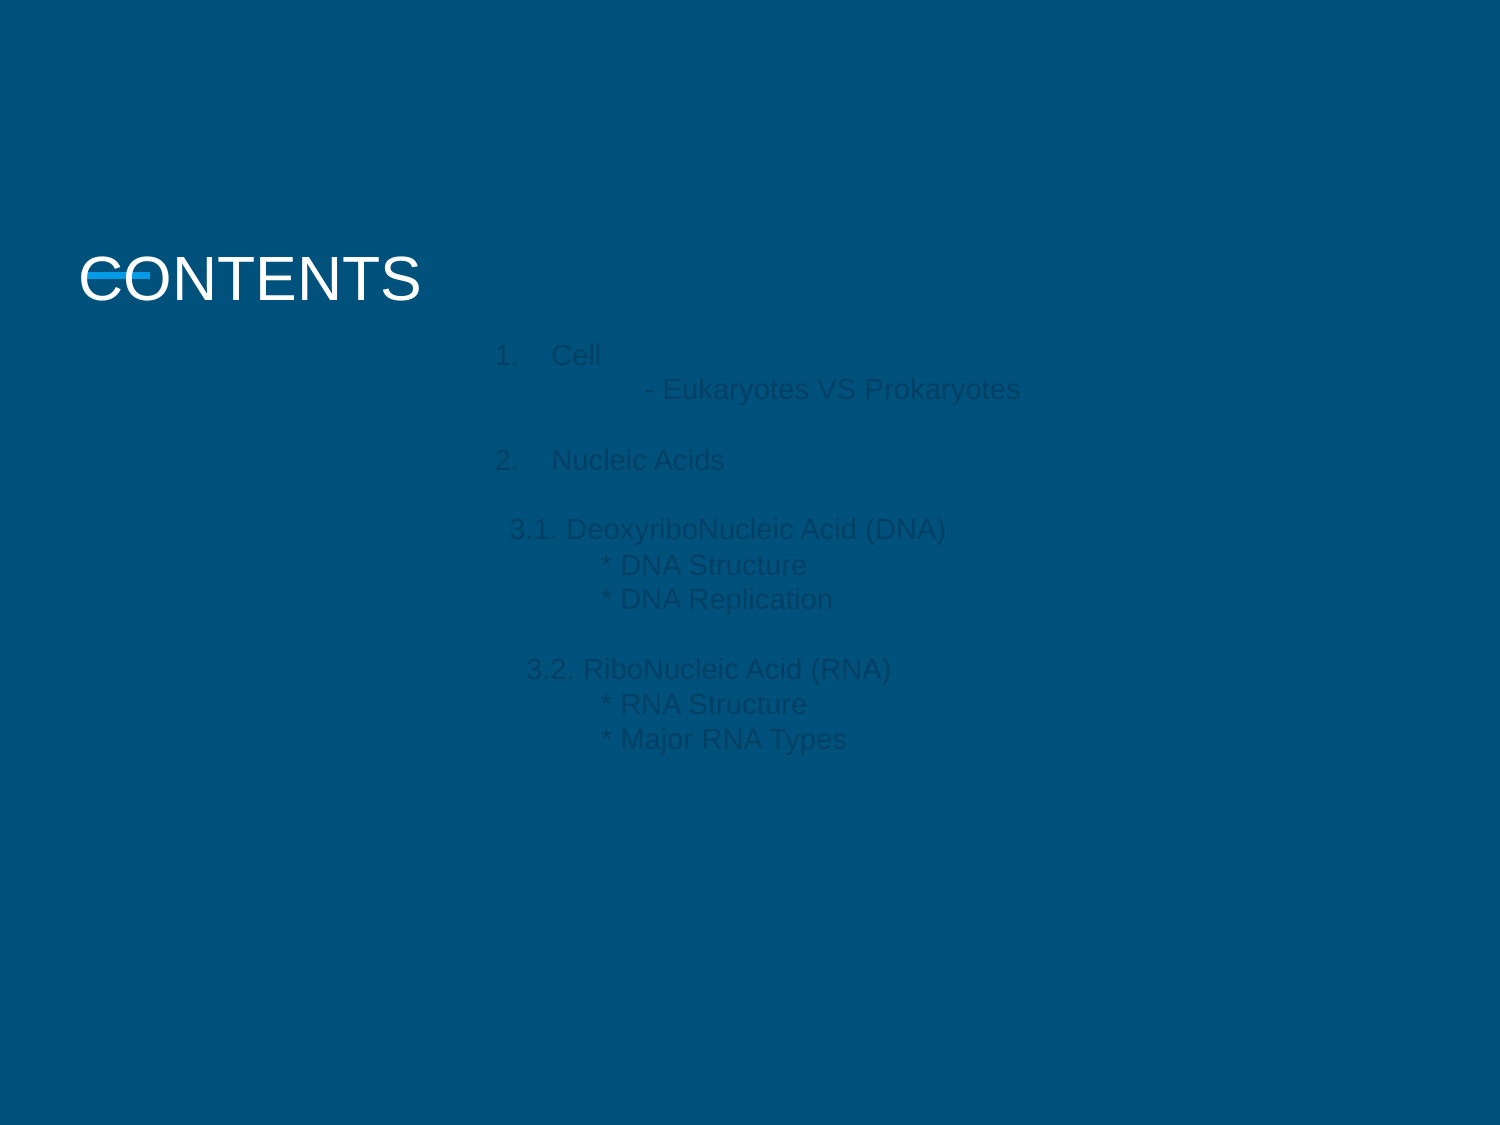

# CONTENTS
Cell
	- Eukaryotes VS Prokaryotes

Nucleic Acids

3.1. DeoxyriboNucleic Acid (DNA)
 	      * DNA Structure
	      * DNA Replication

  3.2. RiboNucleic Acid (RNA)
	      * RNA Structure
	      * Major RNA Types